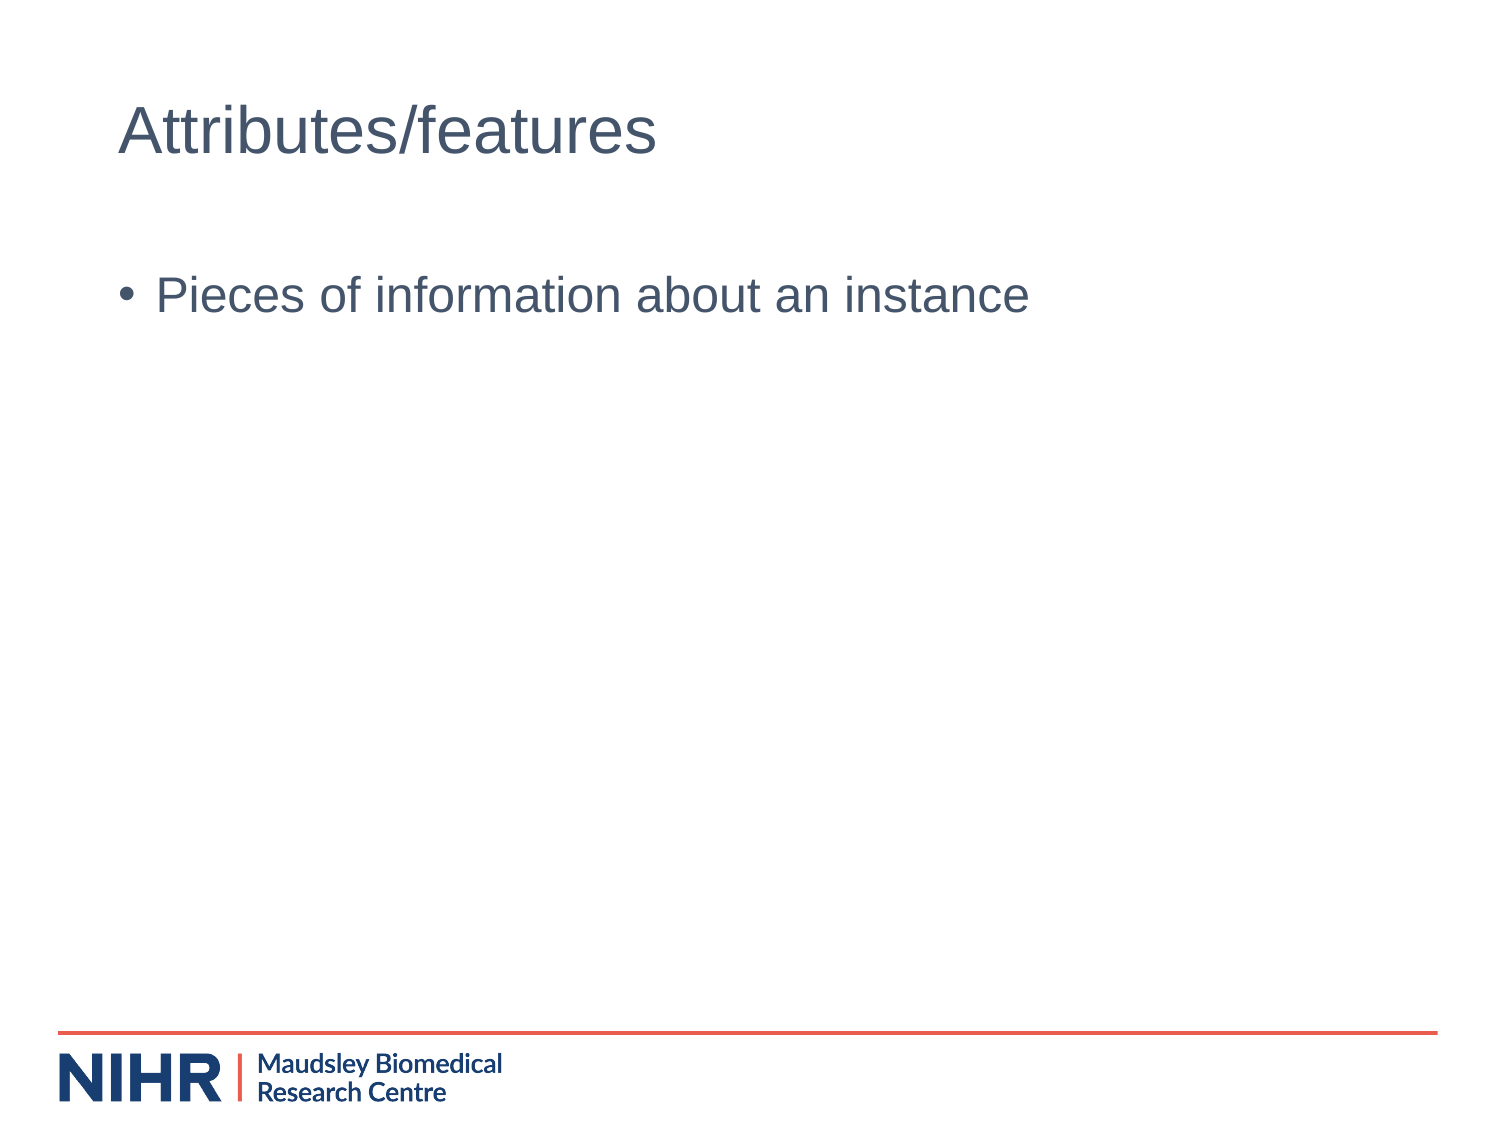

# Attributes/features
Pieces of information about an instance